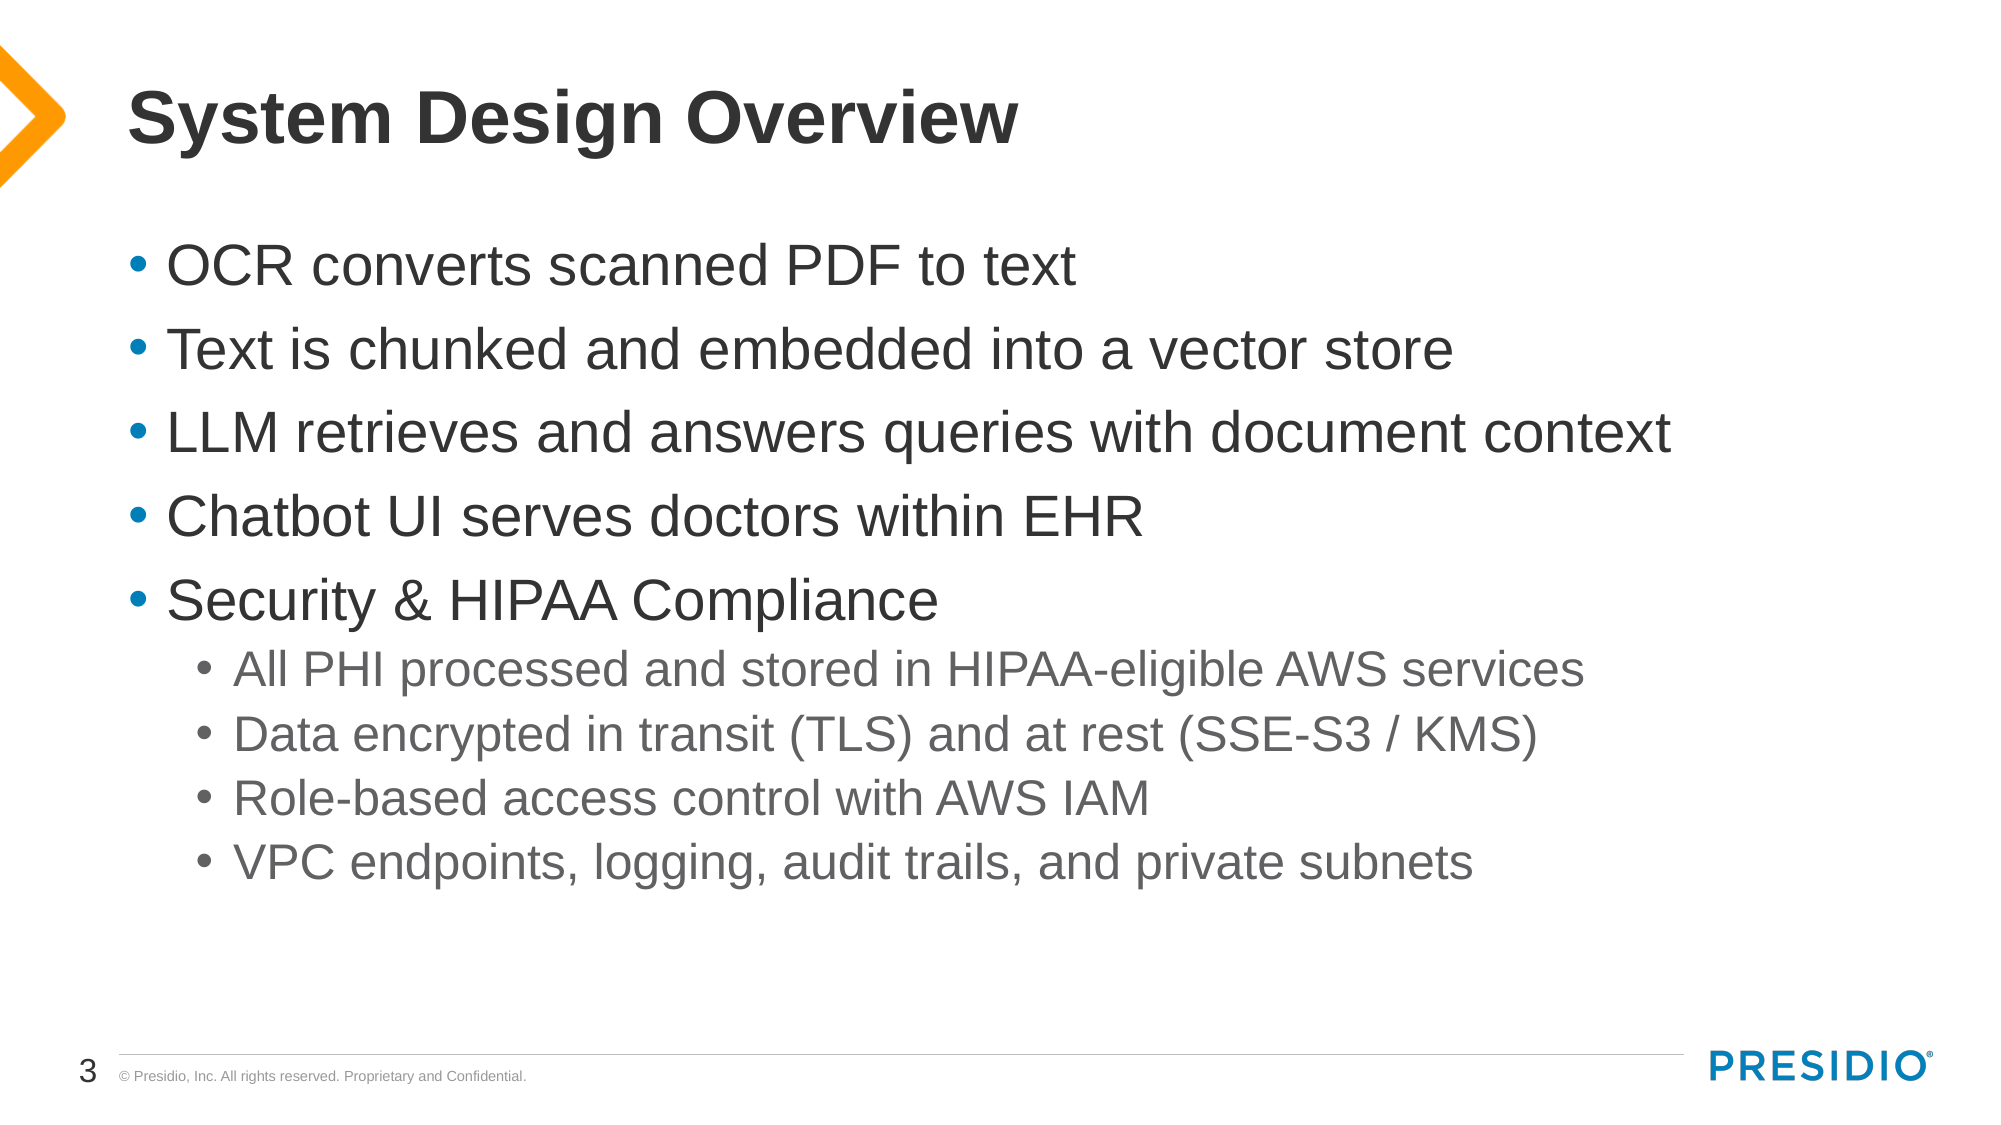

# System Design Overview
OCR converts scanned PDF to text
Text is chunked and embedded into a vector store
LLM retrieves and answers queries with document context
Chatbot UI serves doctors within EHR
Security & HIPAA Compliance
All PHI processed and stored in HIPAA-eligible AWS services
Data encrypted in transit (TLS) and at rest (SSE-S3 / KMS)
Role-based access control with AWS IAM
VPC endpoints, logging, audit trails, and private subnets

3